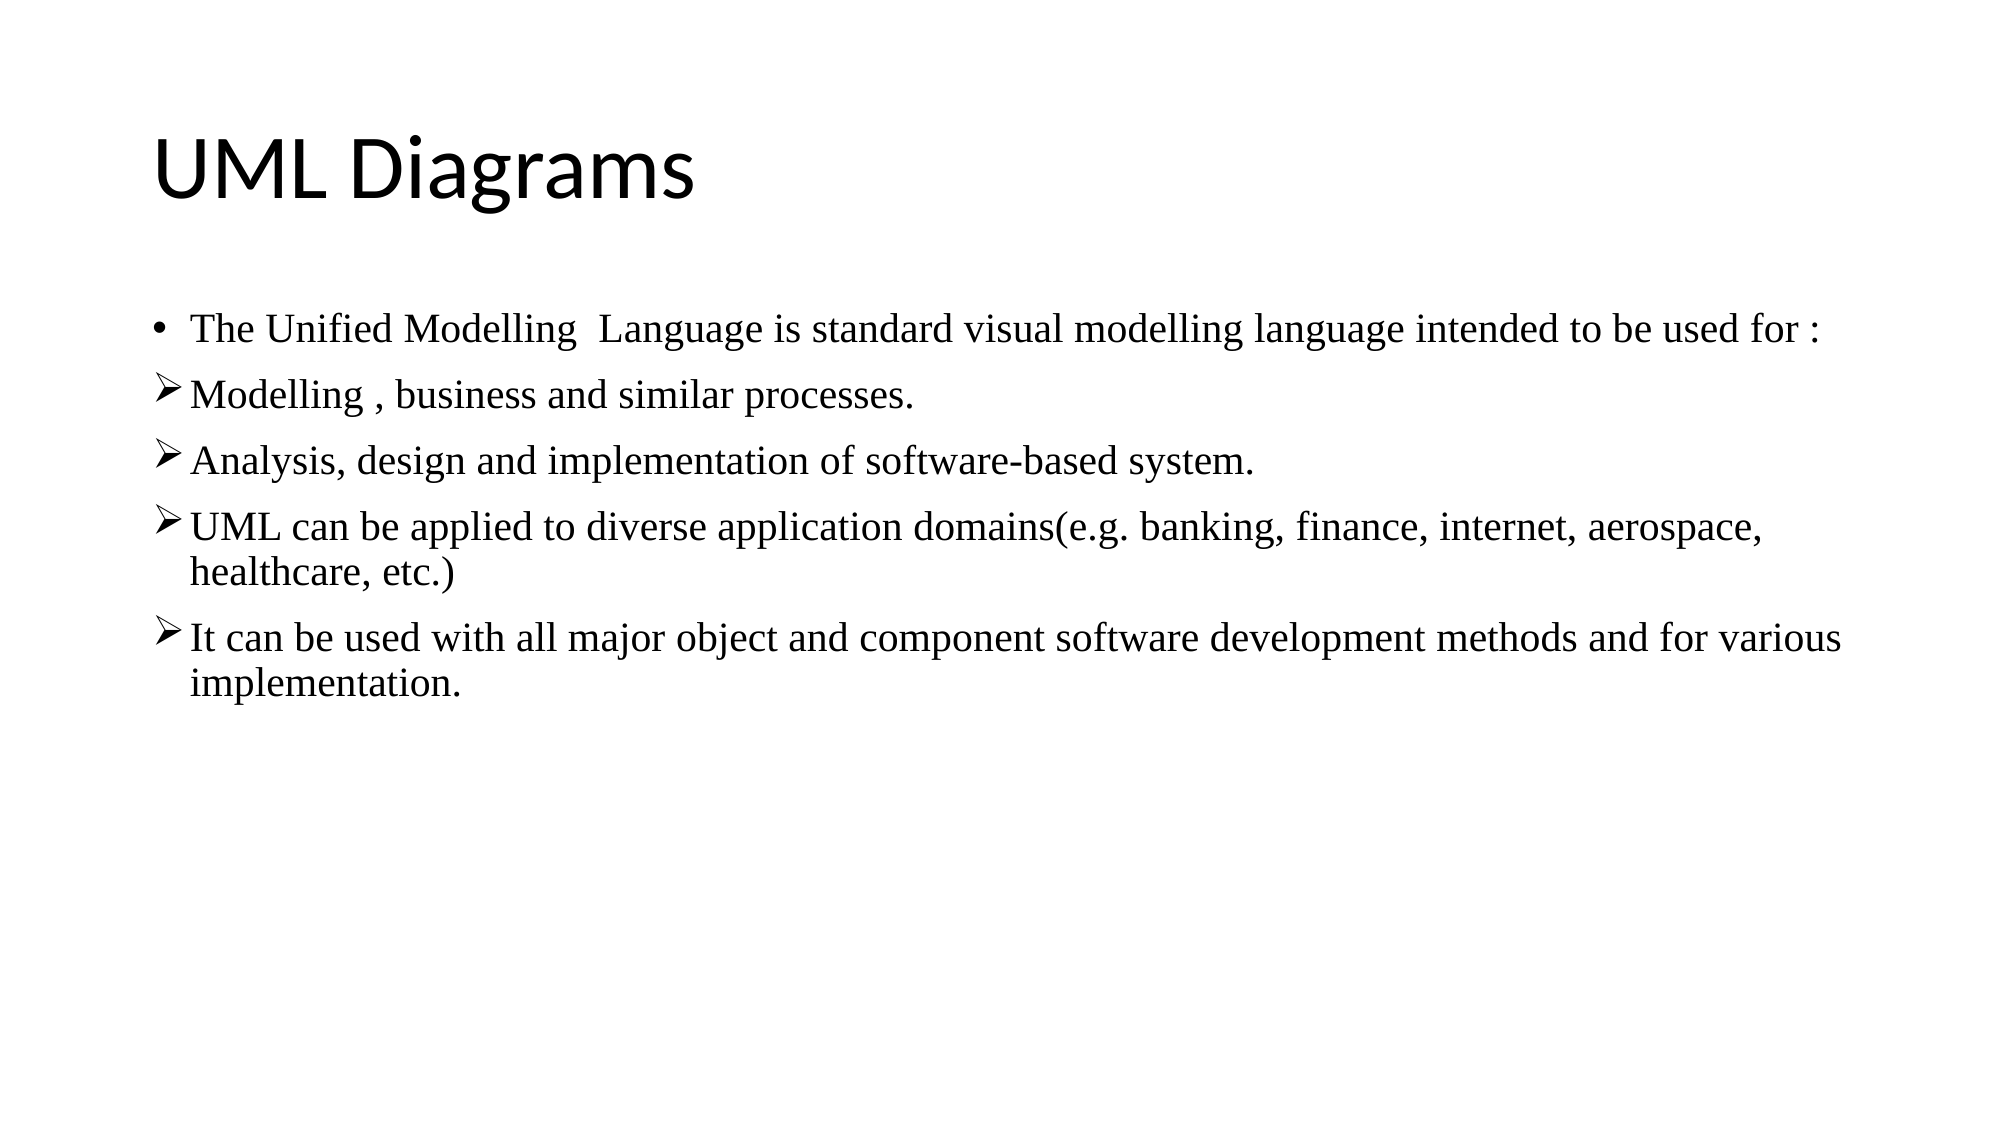

# UML Diagrams
The Unified Modelling  Language is standard visual modelling language intended to be used for :
Modelling , business and similar processes.
Analysis, design and implementation of software-based system.
UML can be applied to diverse application domains(e.g. banking, finance, internet, aerospace, healthcare, etc.)
It can be used with all major object and component software development methods and for various implementation.